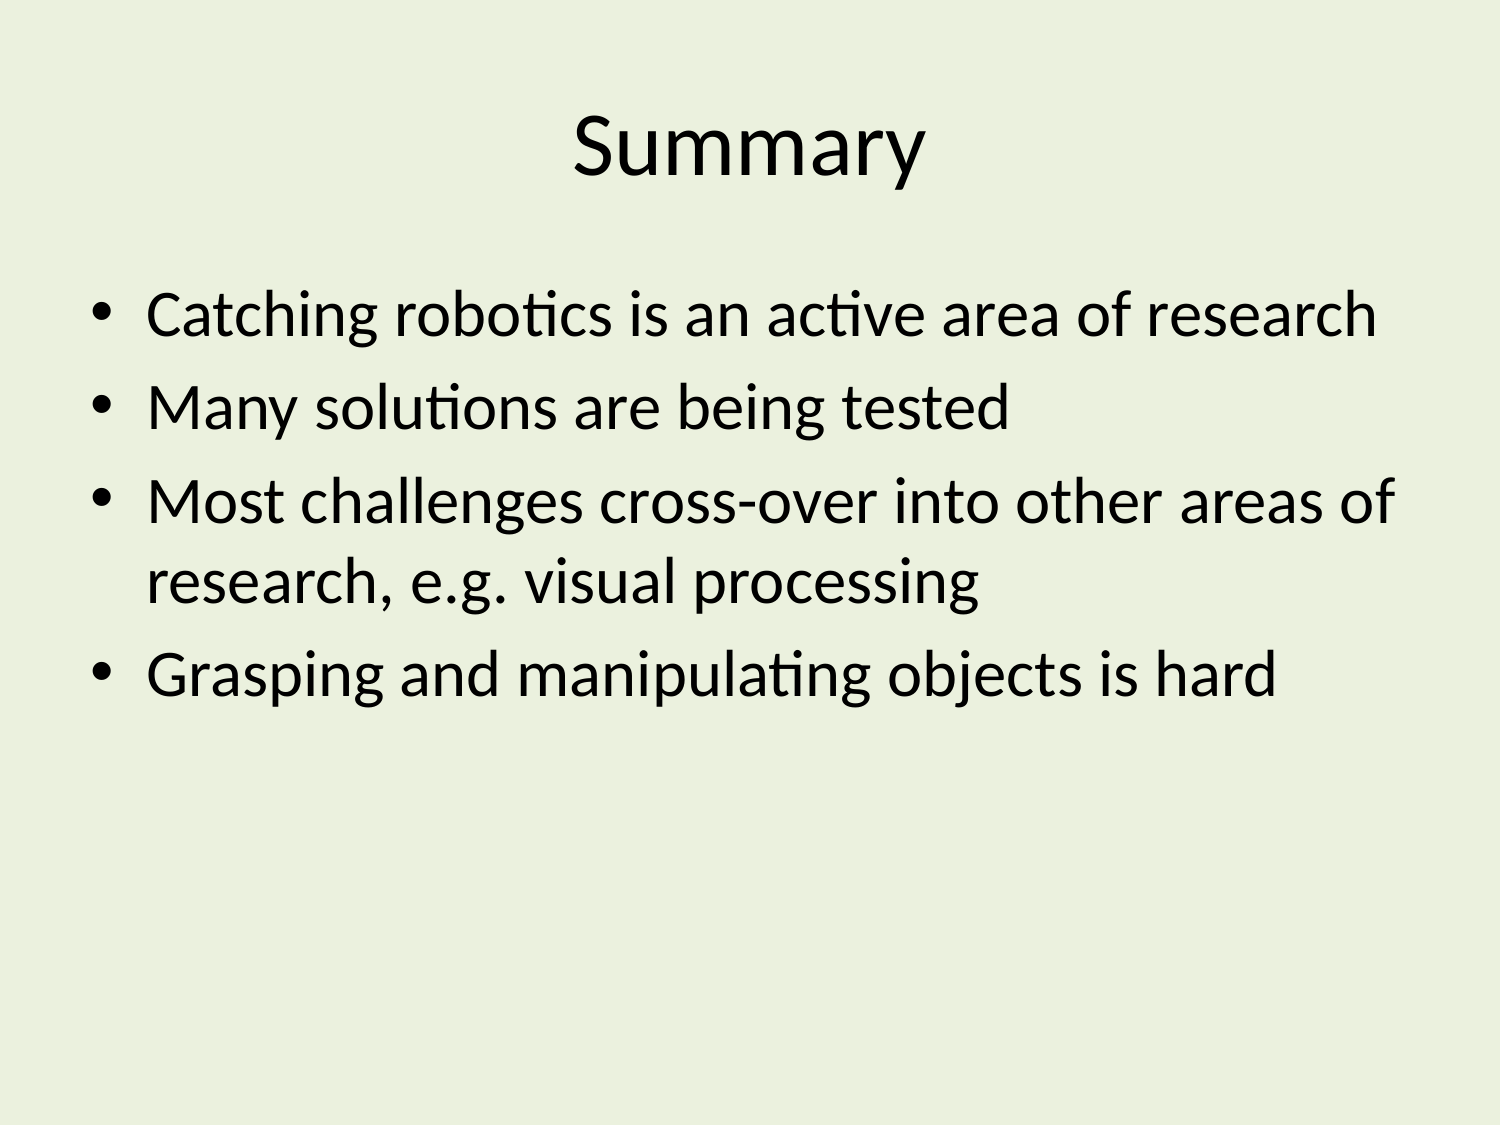

# Summary
Catching robotics is an active area of research
Many solutions are being tested
Most challenges cross-over into other areas of research, e.g. visual processing
Grasping and manipulating objects is hard